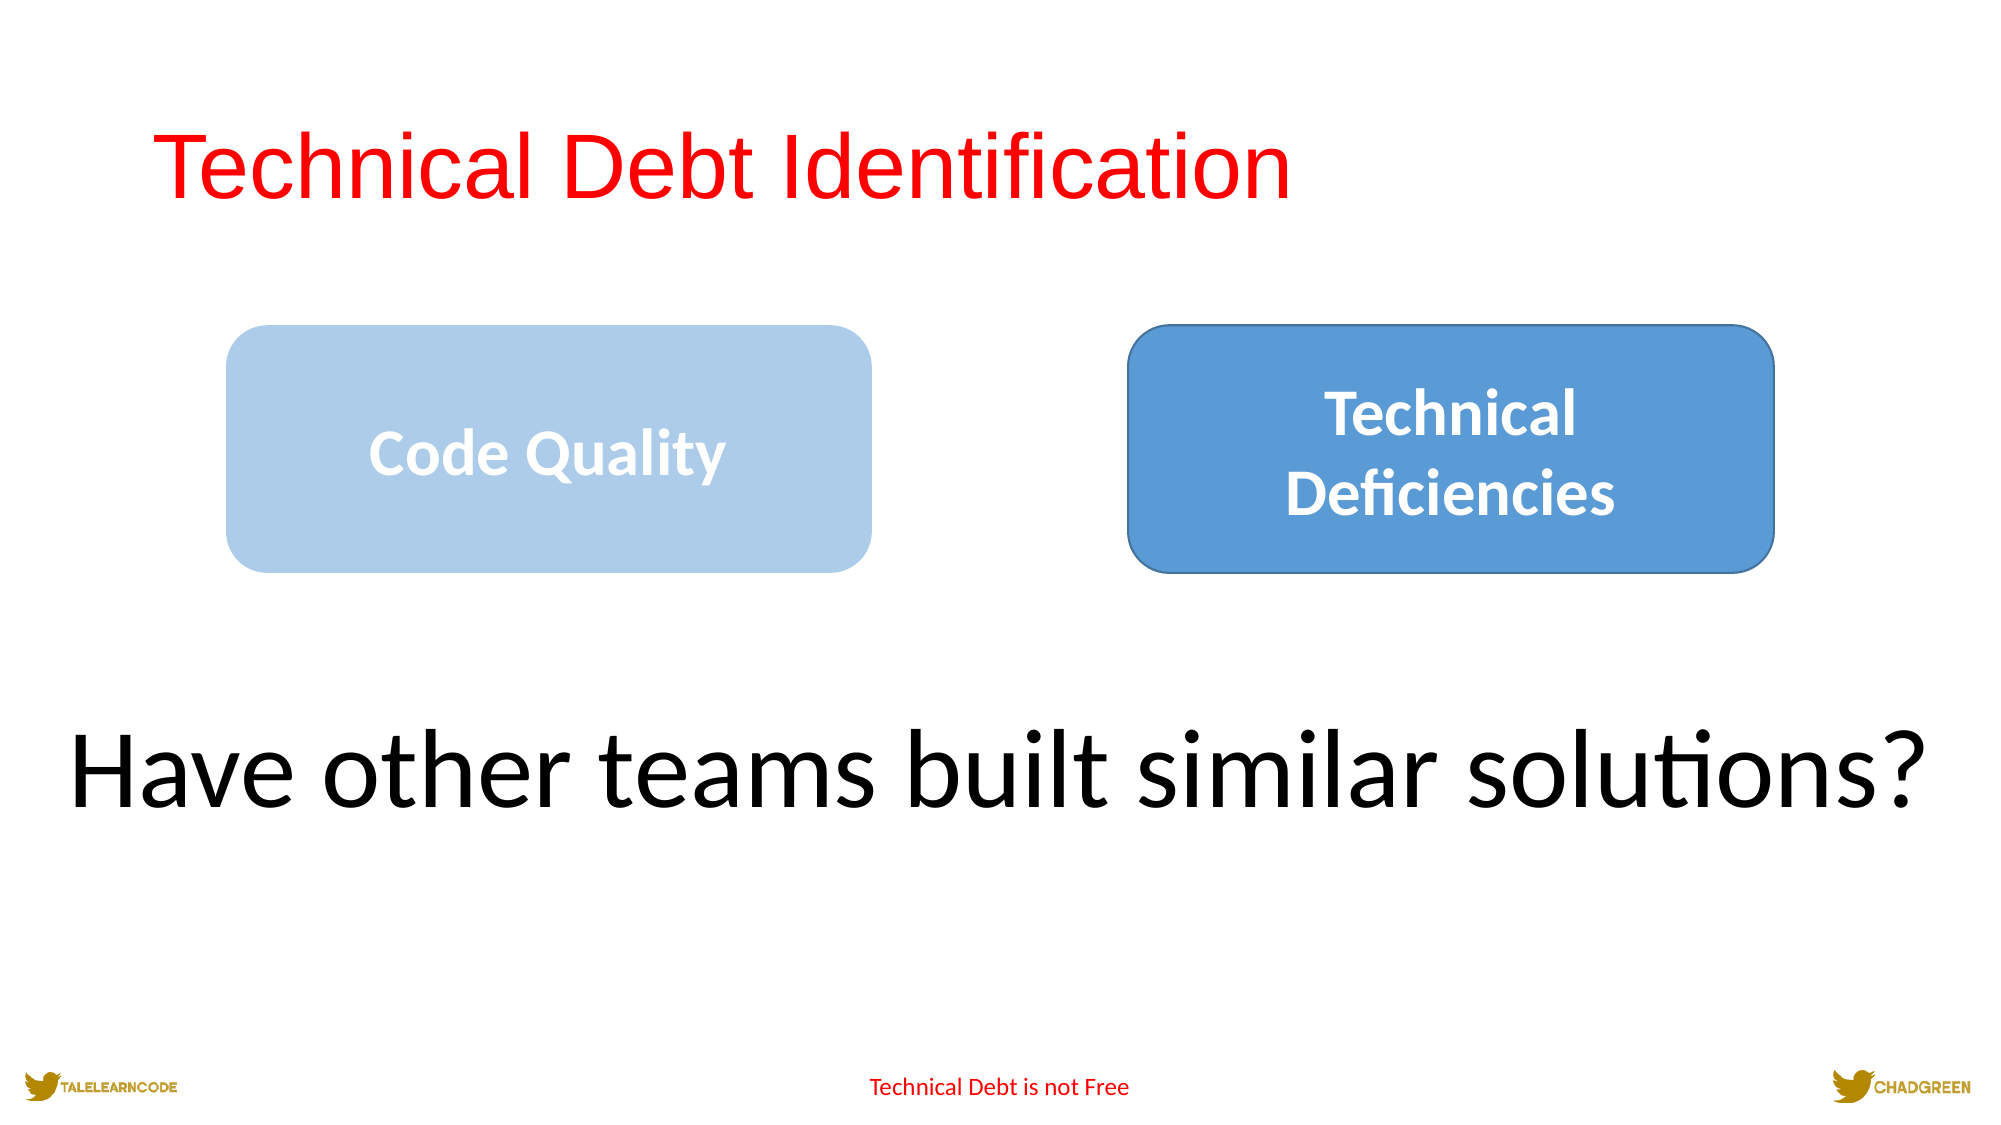

# Technical Debt Identification
Code Quality
Technical Deficiencies
Have other teams built similar solutions?